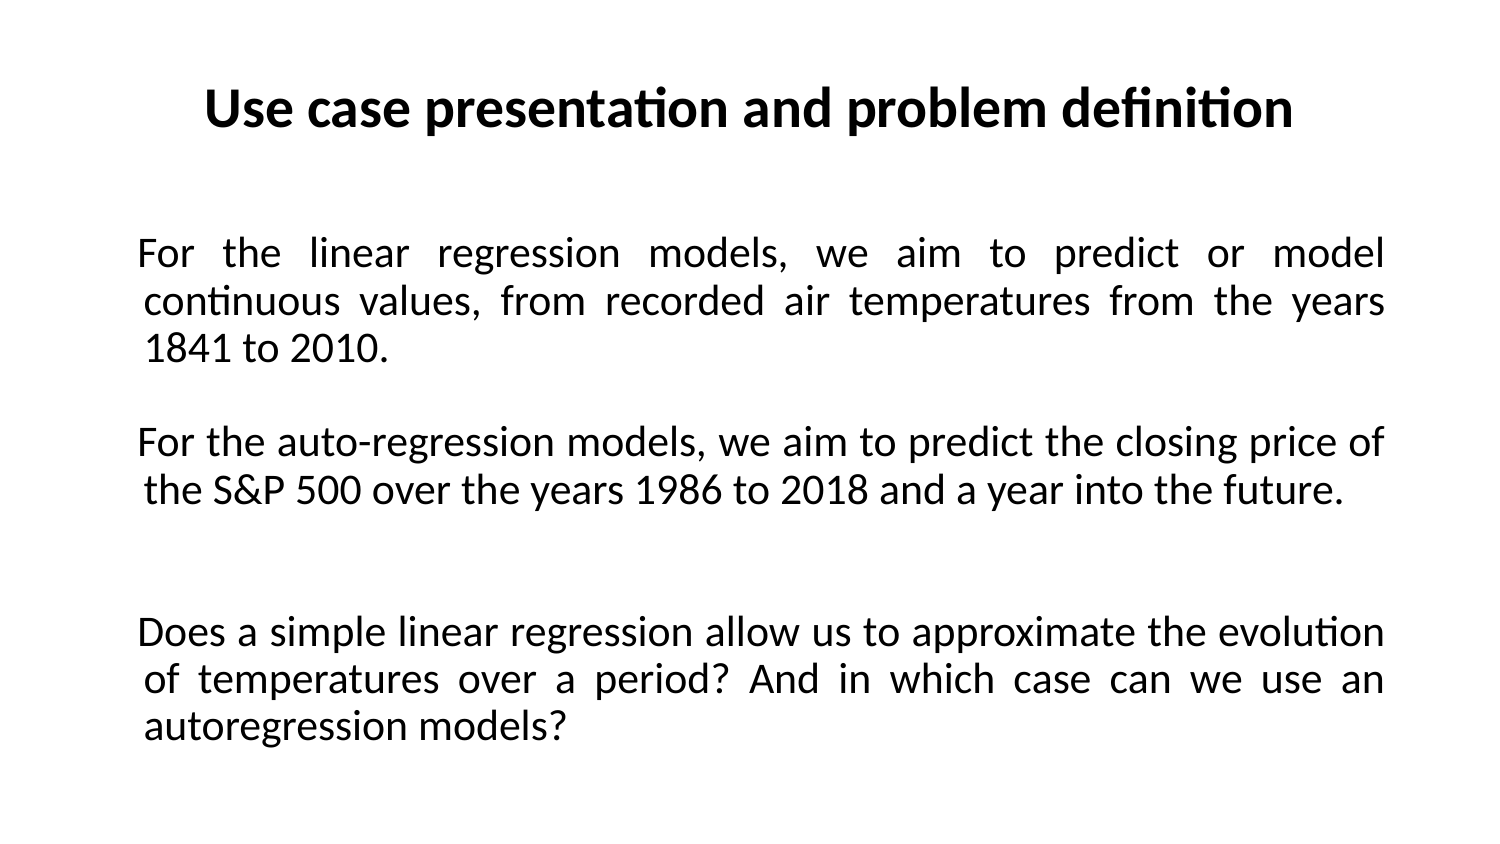

# Use case presentation and problem definition
For the linear regression models, we aim to predict or model continuous values, from recorded air temperatures from the years 1841 to 2010.

For the auto-regression models, we aim to predict the closing price of the S&P 500 over the years 1986 to 2018 and a year into the future.

Does a simple linear regression allow us to approximate the evolution of temperatures over a period? And in which case can we use an autoregression models?